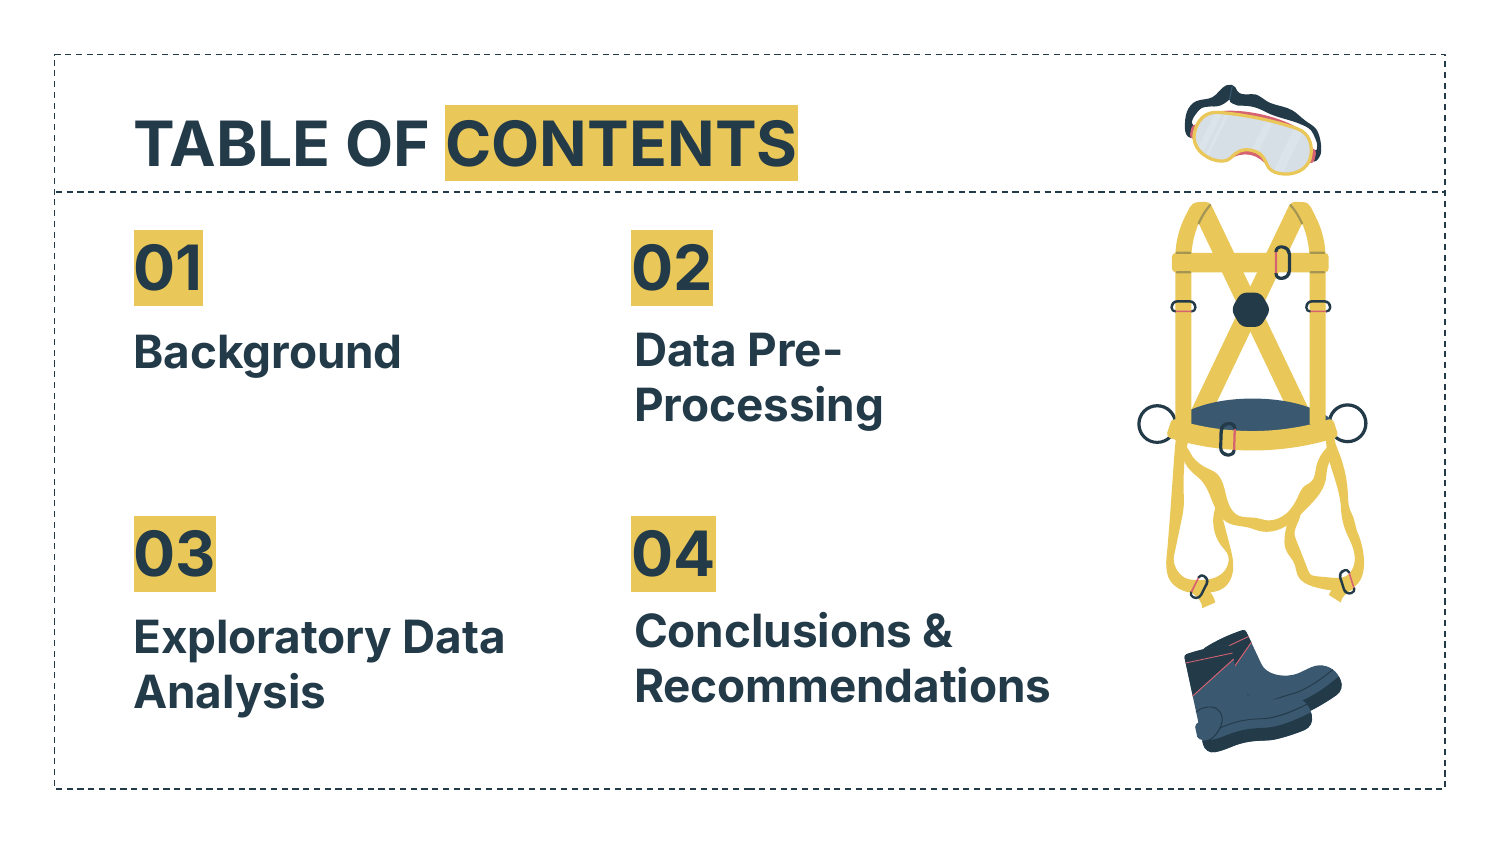

# TABLE OF CONTENTS

01
02
Data Pre-Processing
Background
03
04
Conclusions & Recommendations
Exploratory Data Analysis